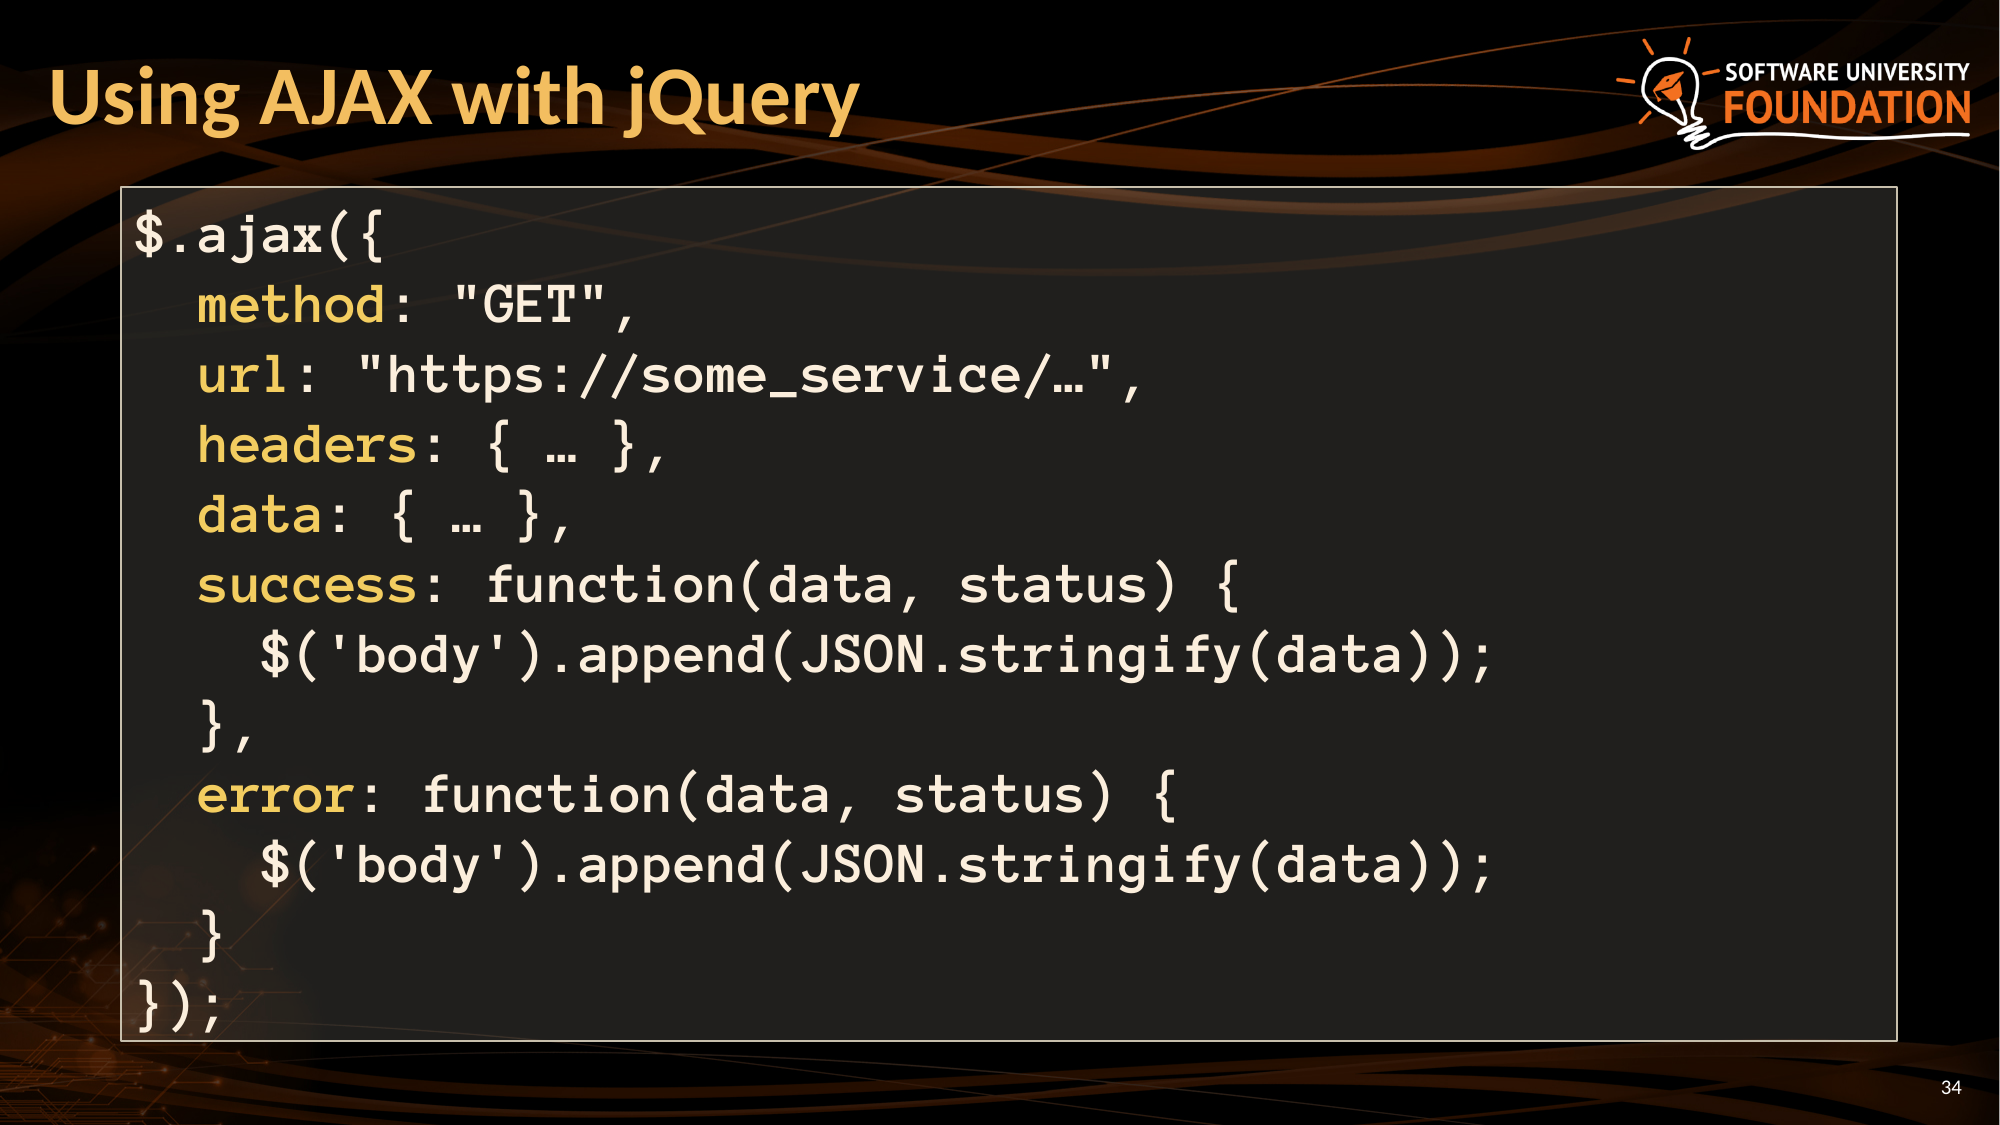

# Using AJAX with jQuery
$.ajax({
  method: "GET",
  url: "https://some_service/…",
  headers: { … },
  data: { … },
  success: function(data, status) {
    $('body').append(JSON.stringify(data));
  },
  error: function(data, status) {
    $('body').append(JSON.stringify(data));
  }
});
34